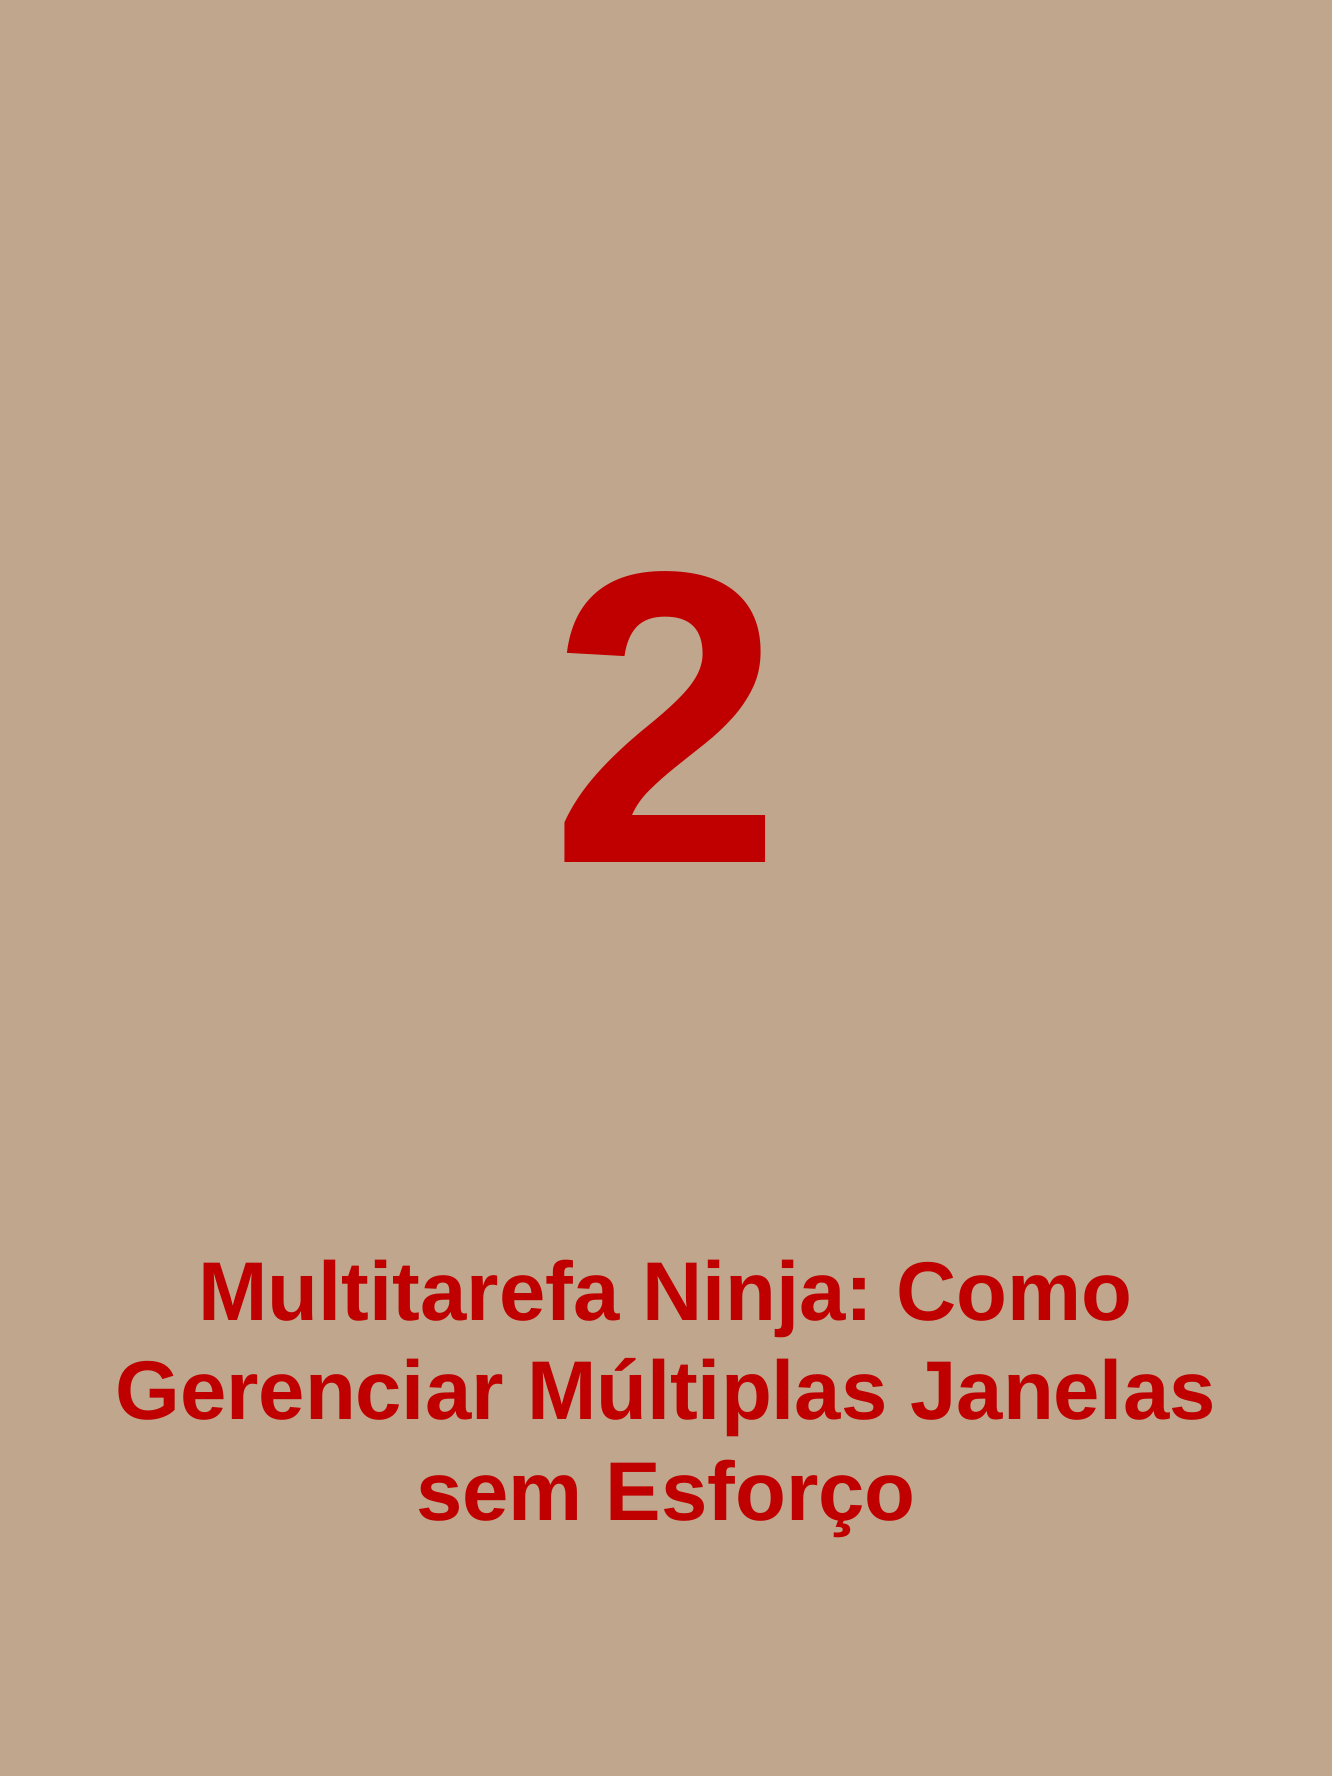

2
Multitarefa Ninja: Como Gerenciar Múltiplas Janelas sem Esforço